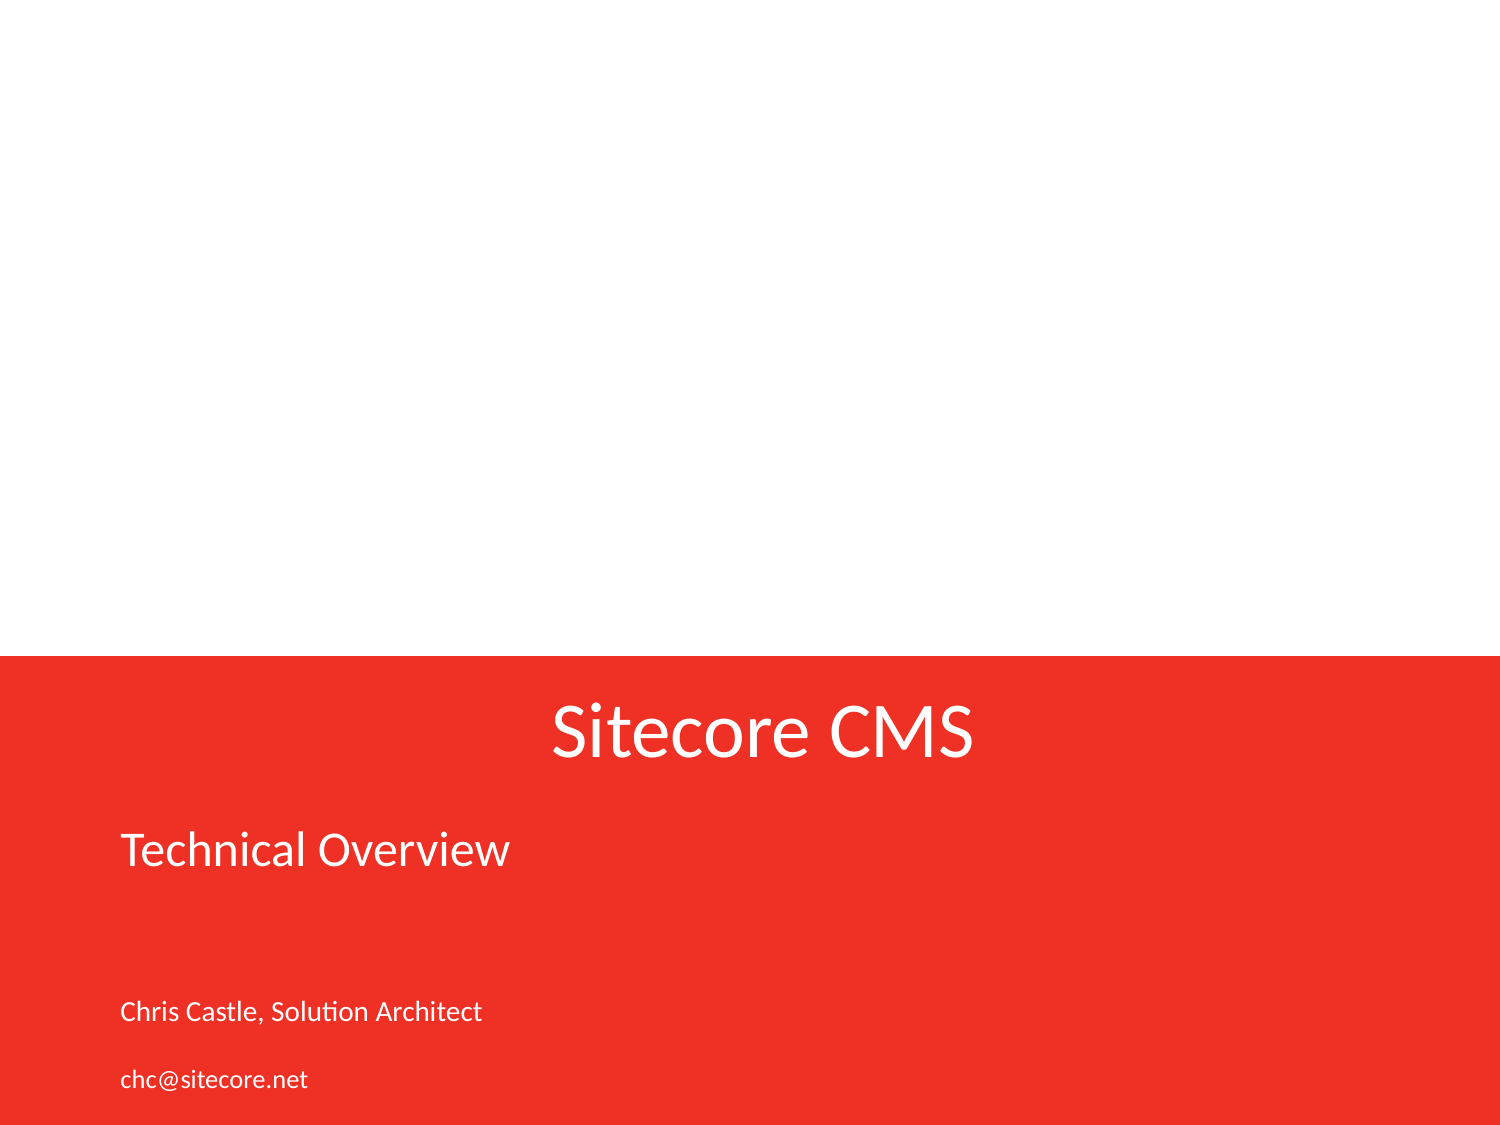

# Sitecore CMS
Technical Overview
Chris Castle, Solution Architect
chc@sitecore.net